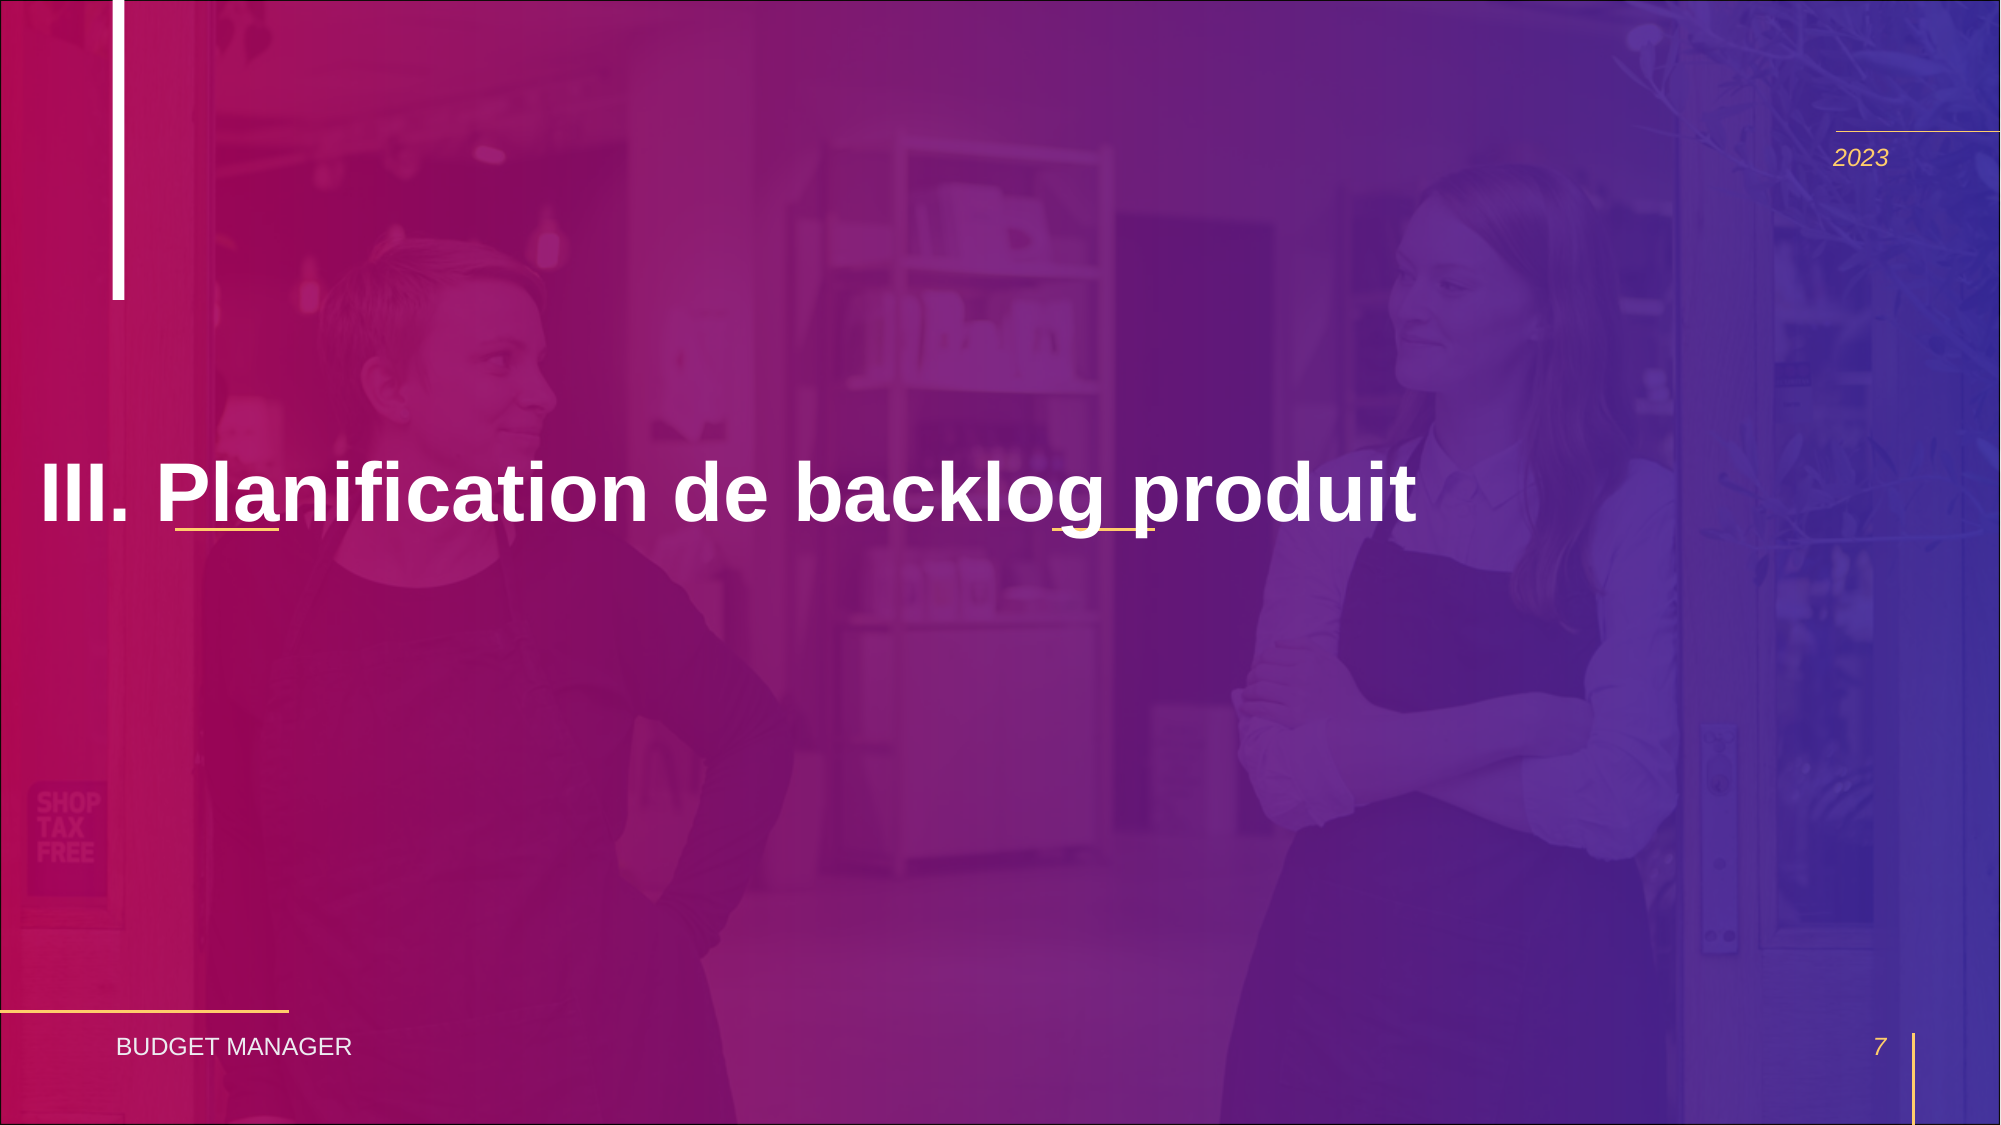

2023
# III. Planification de backlog produit
BUDGET MANAGER
7